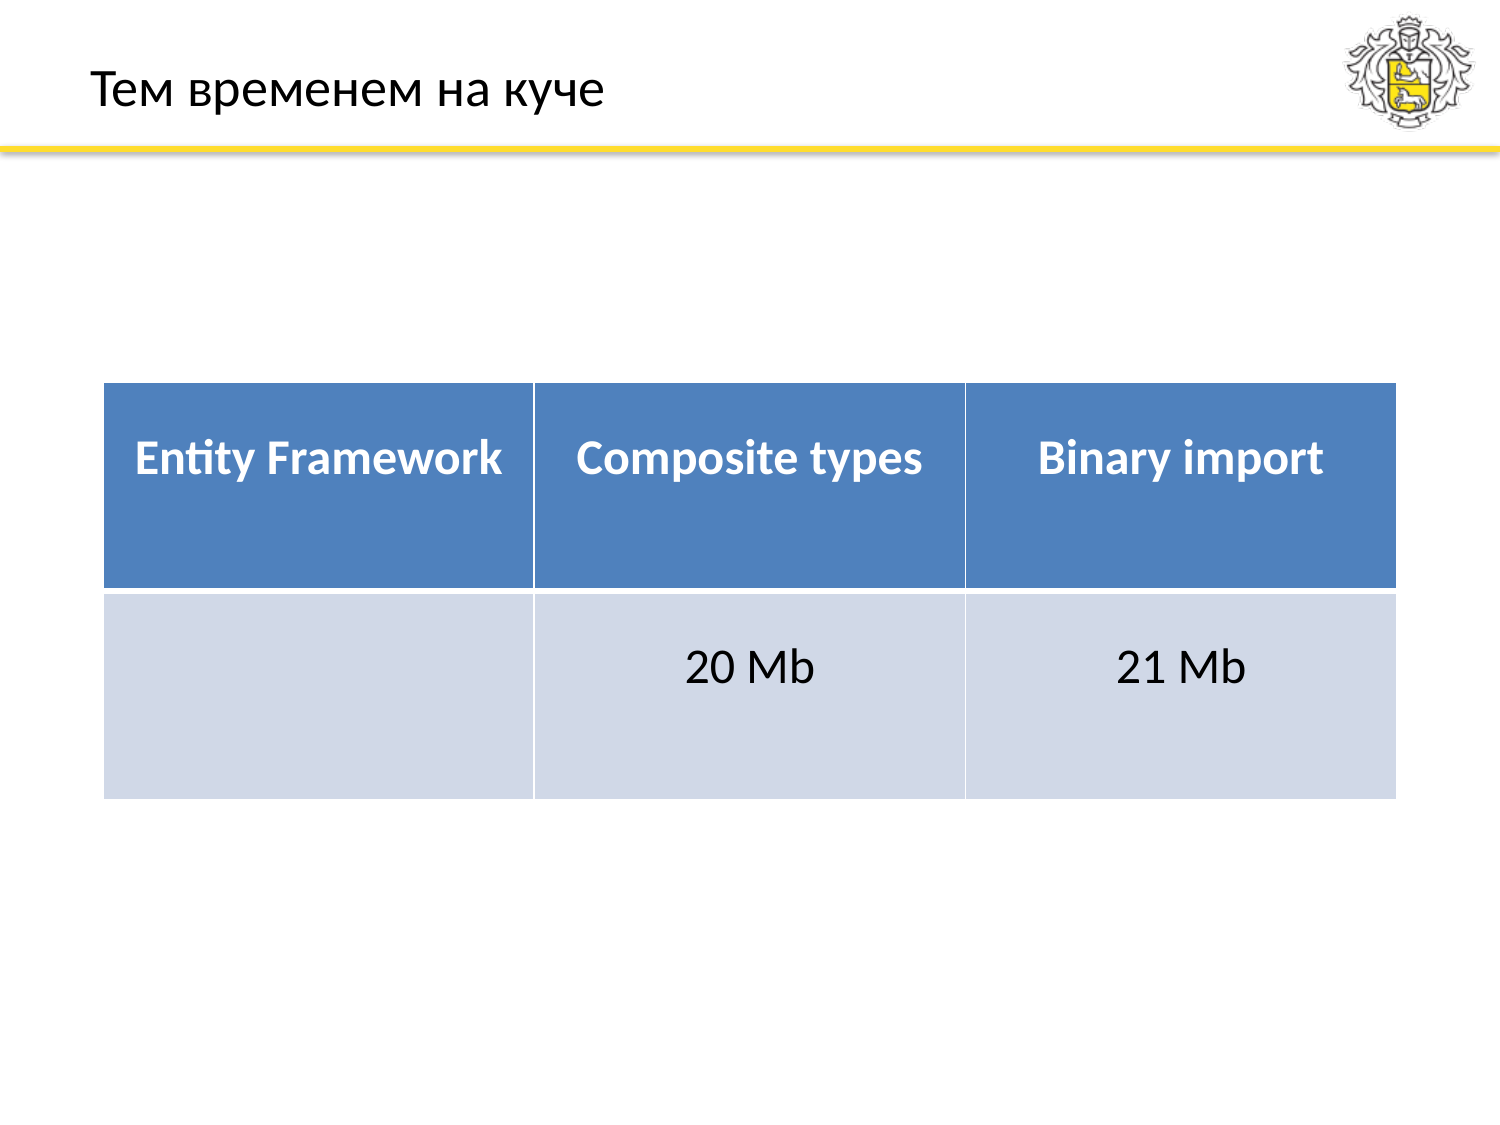

# Тем временем на куче
| Entity Framework | Composite types | Binary import |
| --- | --- | --- |
|  | 20 Mb | 21 Mb |